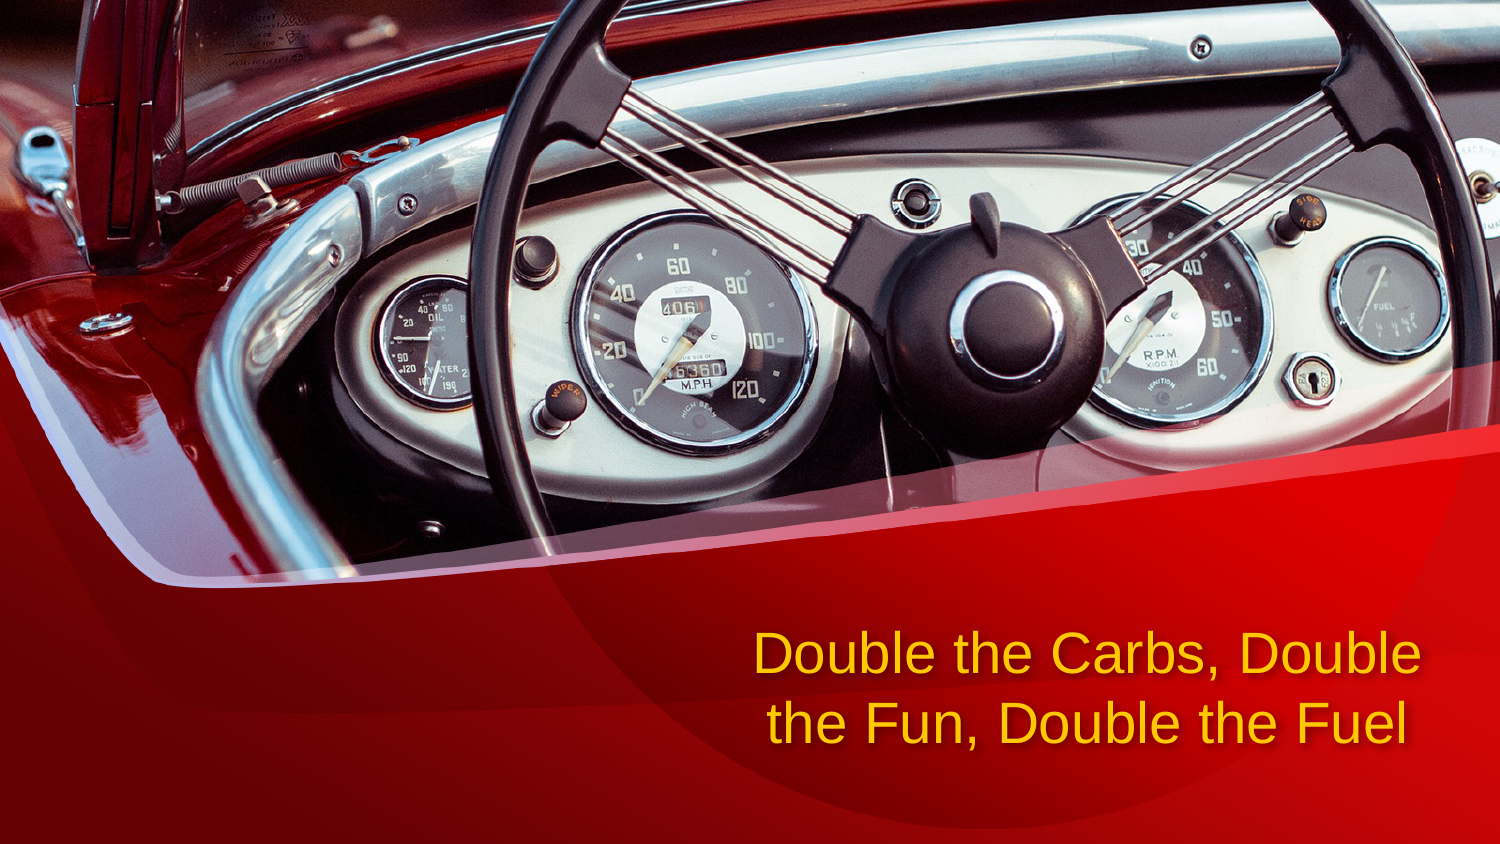

# Double the Carbs, Double the Fun, Double the Fuel